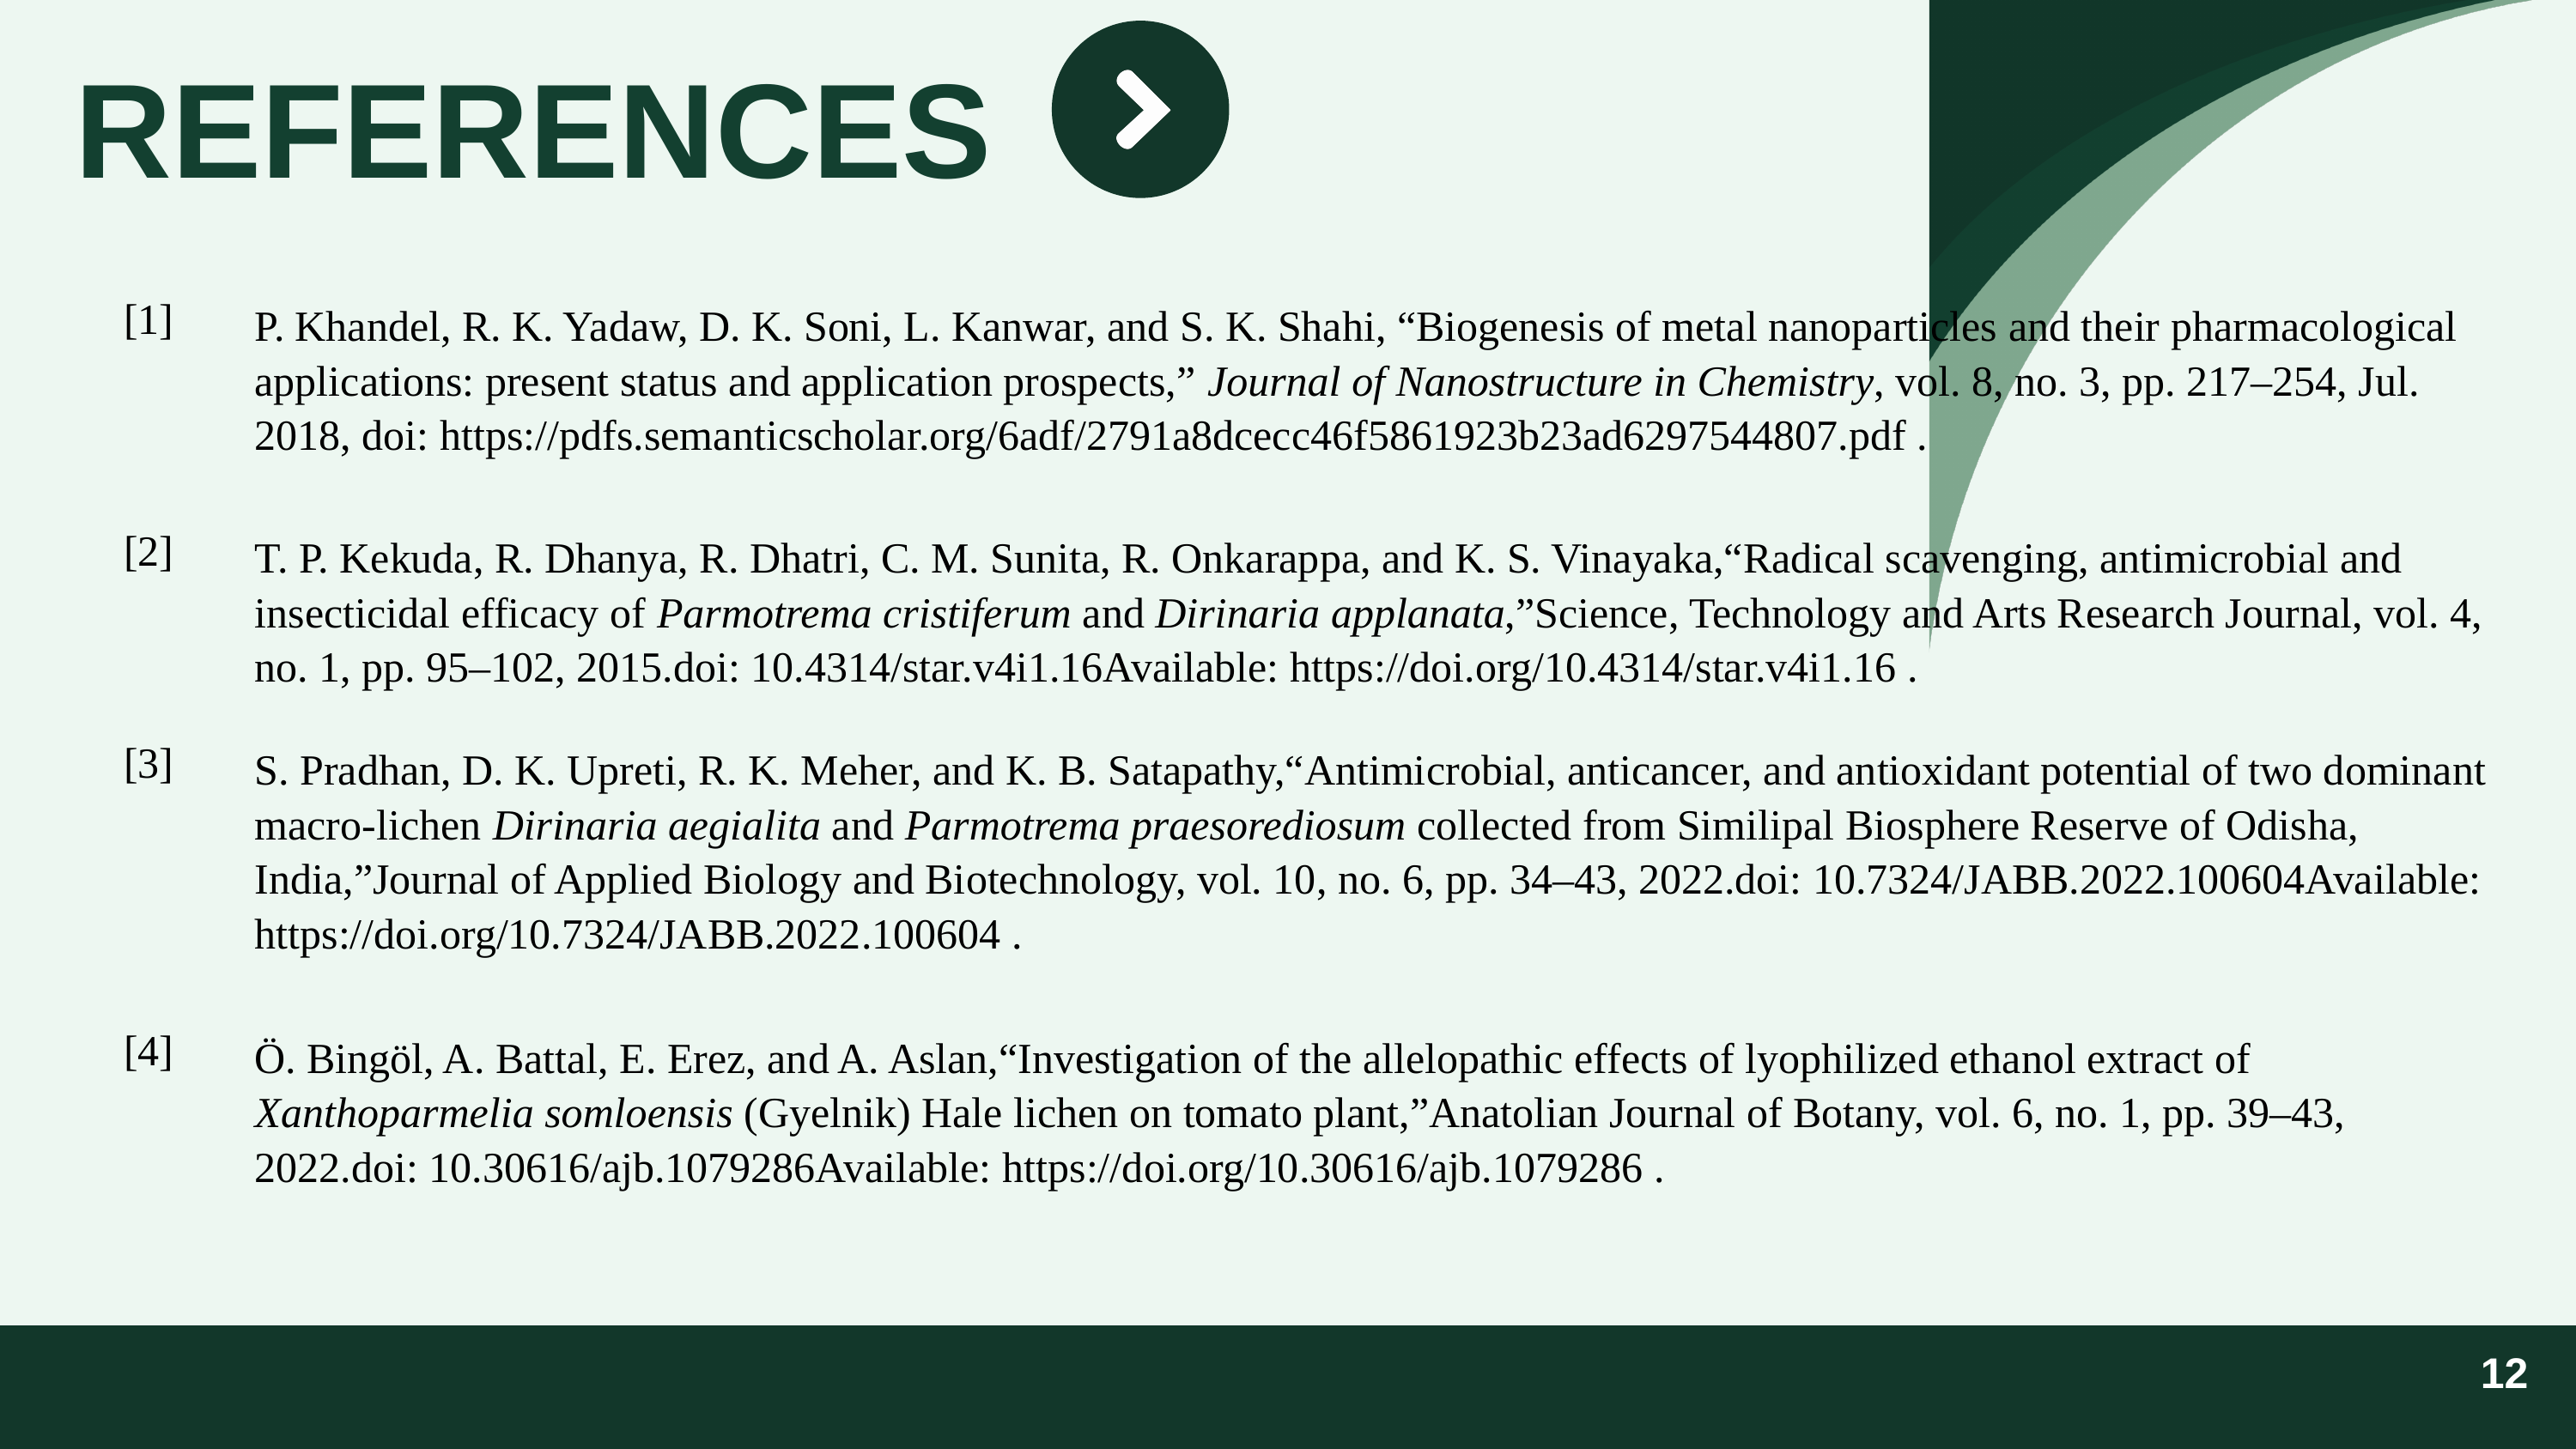

REFERENCES

| [1] | P. Khandel, R. K. Yadaw, D. K. Soni, L. Kanwar, and S. K. Shahi, “Biogenesis of metal nanoparticles and their pharmacological applications: present status and application prospects,” Journal of Nanostructure in Chemistry, vol. 8, no. 3, pp. 217–254, Jul. 2018, doi: https://pdfs.semanticscholar.org/6adf/2791a8dcecc46f5861923b23ad6297544807.pdf . |
| --- | --- |
| [2] | T. P. Kekuda, R. Dhanya, R. Dhatri, C. M. Sunita, R. Onkarappa, and K. S. Vinayaka,“Radical scavenging, antimicrobial and insecticidal efficacy of Parmotrema cristiferum and Dirinaria applanata,”Science, Technology and Arts Research Journal, vol. 4, no. 1, pp. 95–102, 2015.doi: 10.4314/star.v4i1.16Available: https://doi.org/10.4314/star.v4i1.16 . |
| [3] | S. Pradhan, D. K. Upreti, R. K. Meher, and K. B. Satapathy,“Antimicrobial, anticancer, and antioxidant potential of two dominant macro-lichen Dirinaria aegialita and Parmotrema praesorediosum collected from Similipal Biosphere Reserve of Odisha, India,”Journal of Applied Biology and Biotechnology, vol. 10, no. 6, pp. 34–43, 2022.doi: 10.7324/JABB.2022.100604Available: https://doi.org/10.7324/JABB.2022.100604 . |
| [4] | Ö. Bingöl, A. Battal, E. Erez, and A. Aslan,“Investigation of the allelopathic effects of lyophilized ethanol extract of Xanthoparmelia somloensis (Gyelnik) Hale lichen on tomato plant,”Anatolian Journal of Botany, vol. 6, no. 1, pp. 39–43, 2022.doi: 10.30616/ajb.1079286Available: https://doi.org/10.30616/ajb.1079286 . |

 12